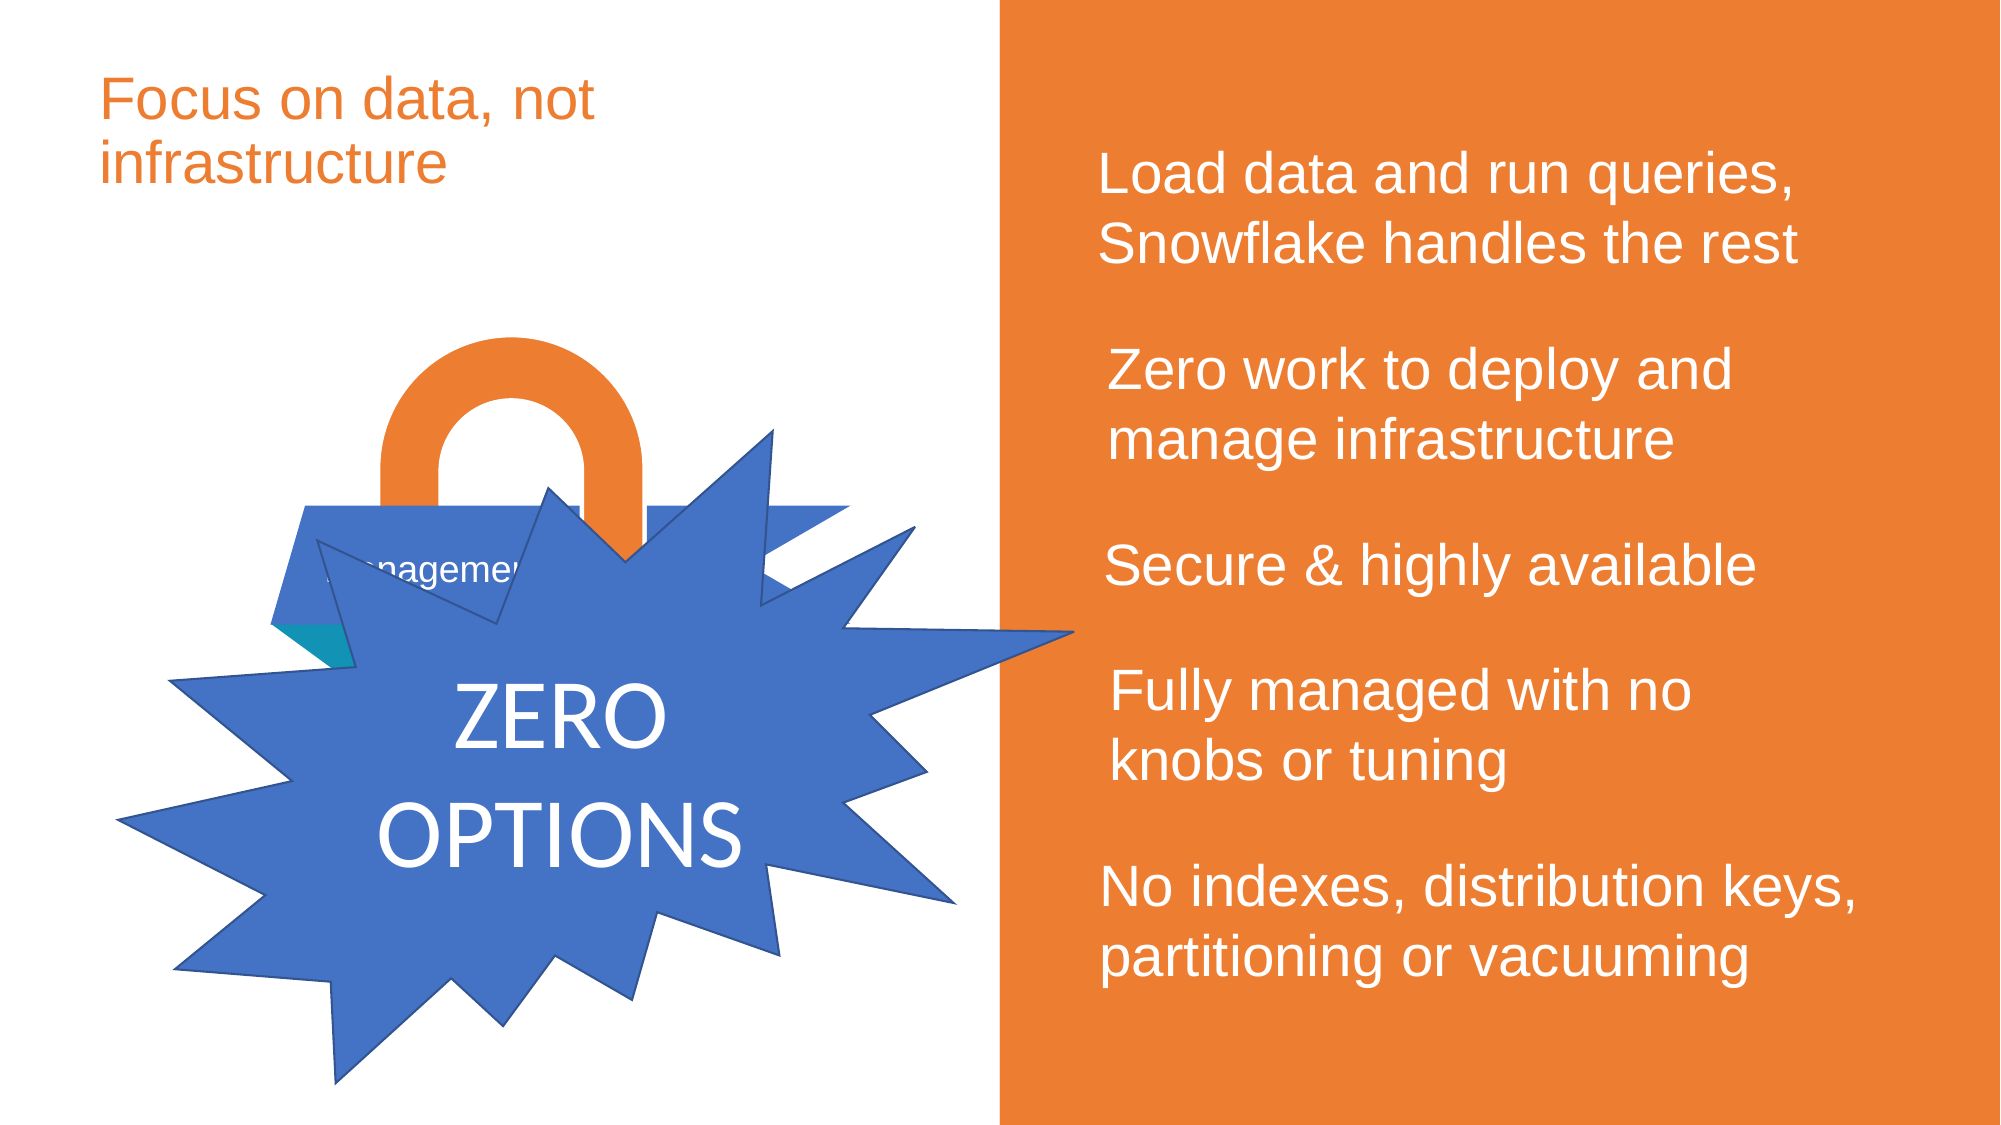

# Focus on data, not infrastructure
Load data and run queries,
Snowflake handles the rest
Zero work to deploy and manage infrastructure
Secure & highly available
Fully managed with no knobs or tuning
No indexes, distribution keys, partitioning or vacuuming

Management
ZERO OPTIONS